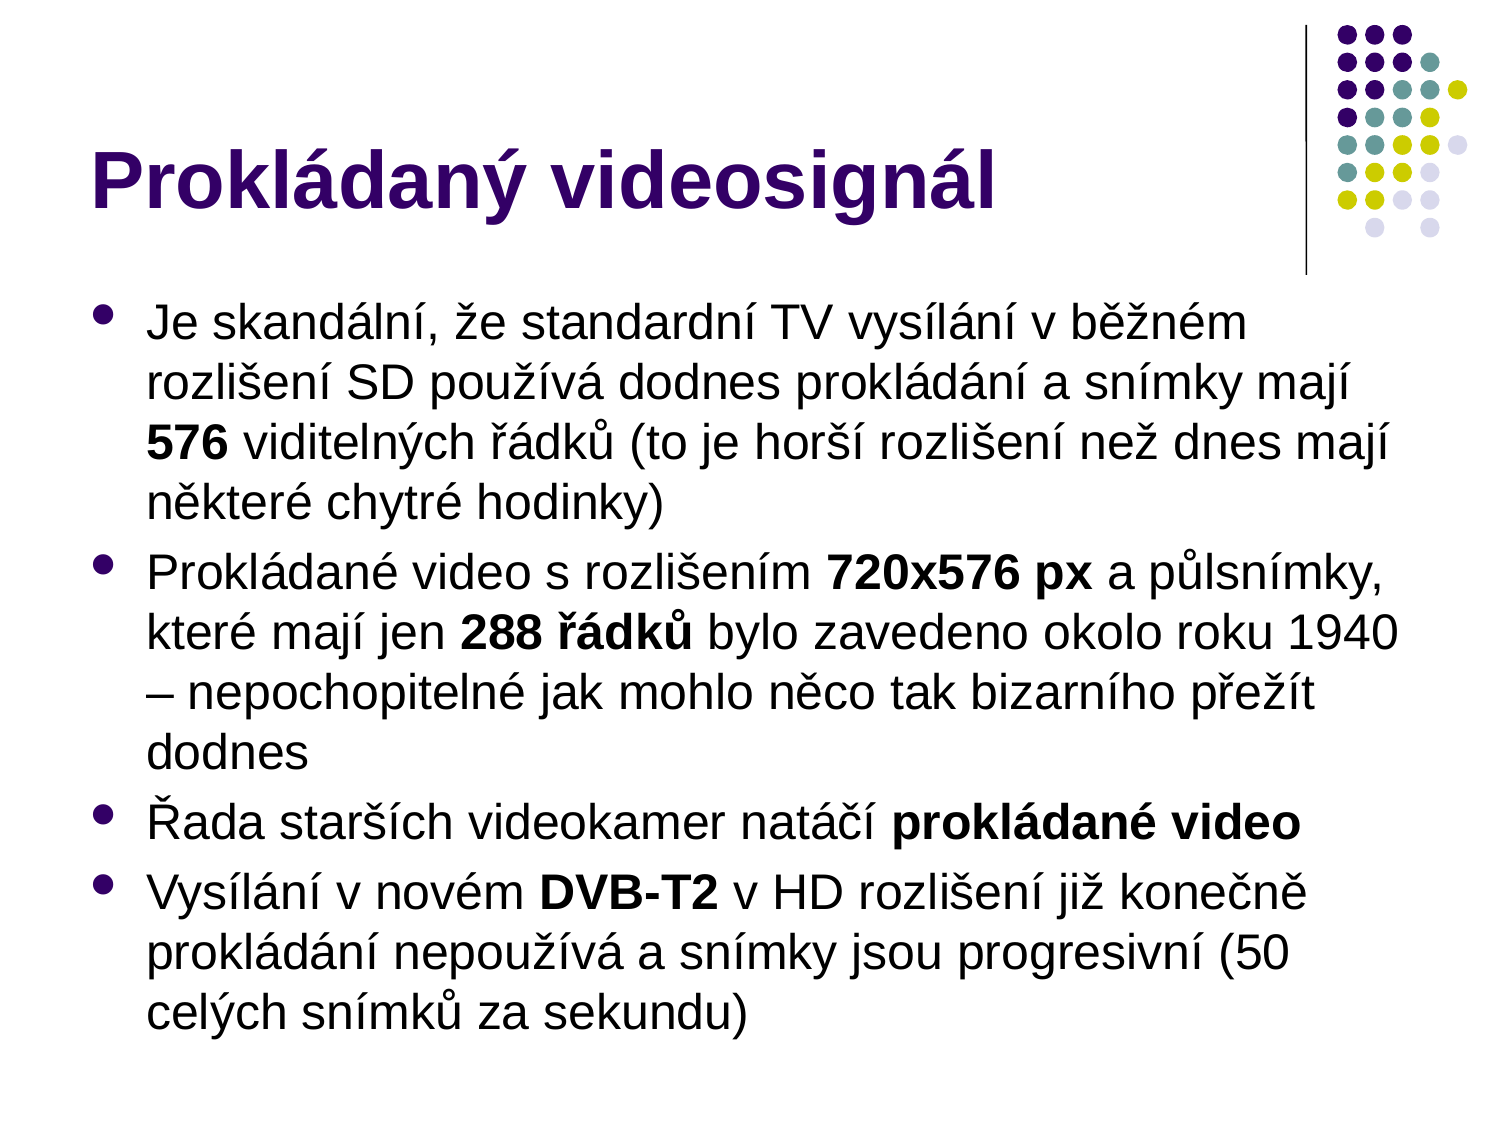

# Prokládaný videosignál
Je skandální, že standardní TV vysílání v běžném rozlišení SD používá dodnes prokládání a snímky mají 576 viditelných řádků (to je horší rozlišení než dnes mají některé chytré hodinky)
Prokládané video s rozlišením 720x576 px a půlsnímky, které mají jen 288 řádků bylo zavedeno okolo roku 1940 – nepochopitelné jak mohlo něco tak bizarního přežít dodnes
Řada starších videokamer natáčí prokládané video
Vysílání v novém DVB-T2 v HD rozlišení již konečně prokládání nepoužívá a snímky jsou progresivní (50 celých snímků za sekundu)